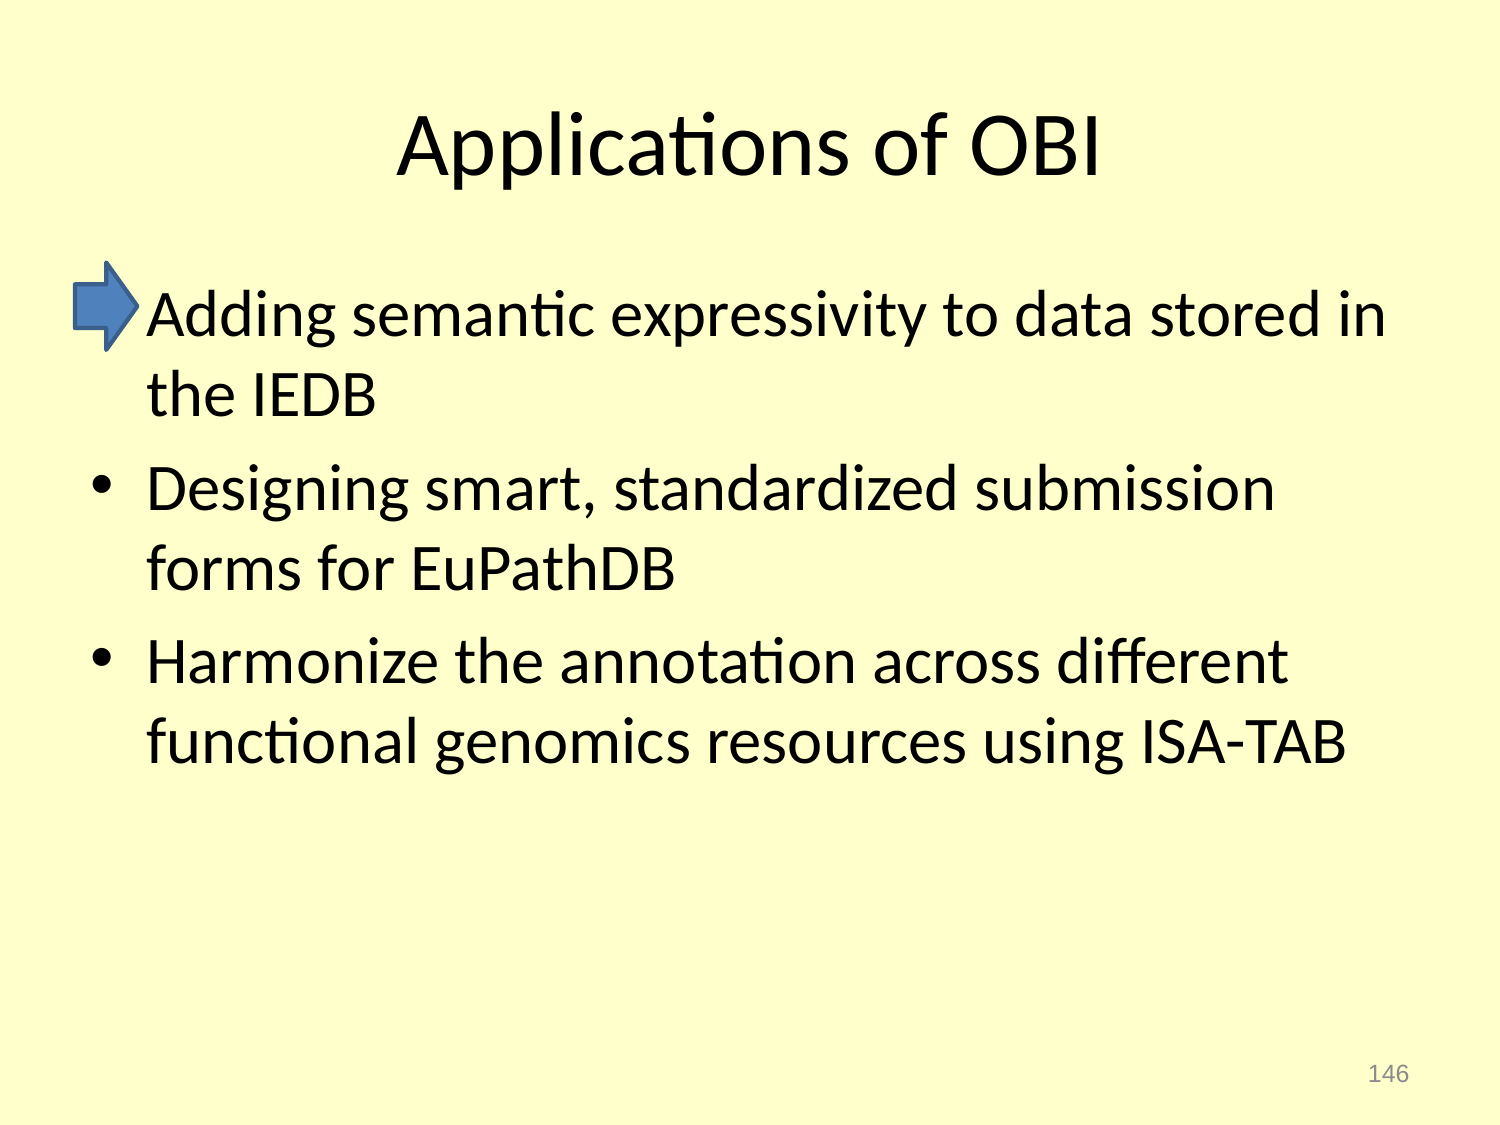

# Applications of OBI
Adding semantic expressivity to data stored in the IEDB
Designing smart, standardized submission forms for EuPathDB
Harmonize the annotation across different functional genomics resources using ISA-TAB

146